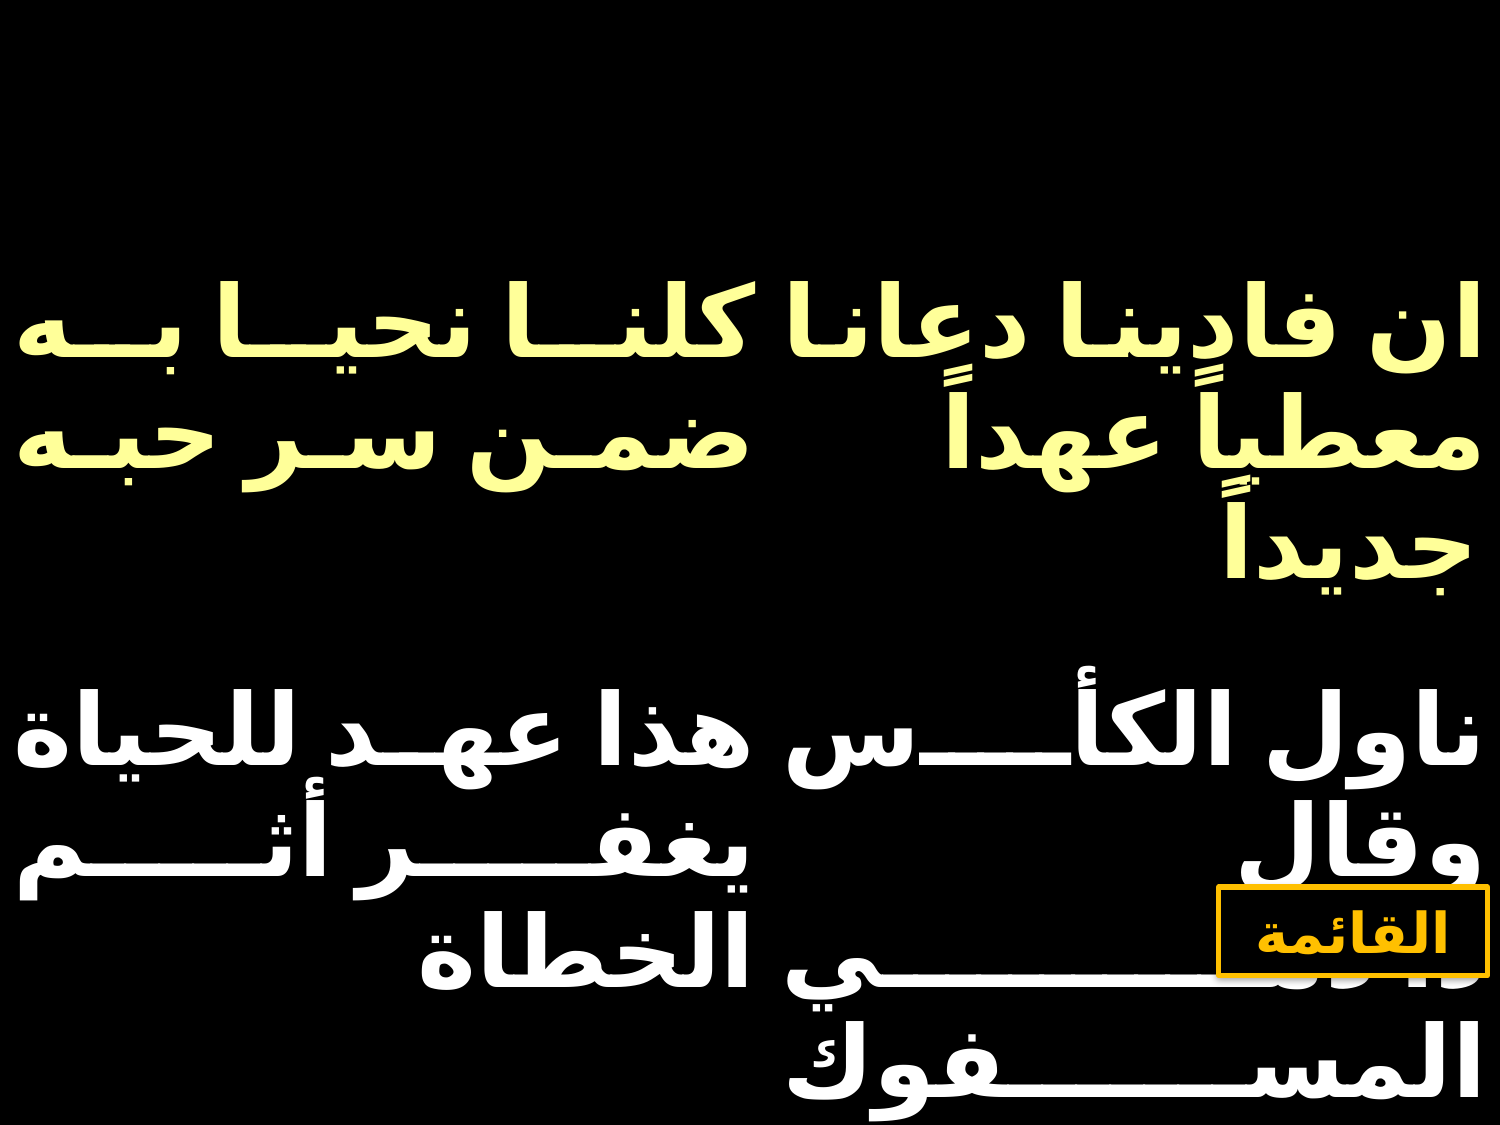

| كلنا نحيا به ضمن سر حبه | ان فادينا دعانا معطياً عهداً جديداً |
| --- | --- |
| هذا عهد للحياة يغفر أثم الخطاة | ناول الكأس وقال ذا دمي المسفوك عنكم |
القائمة